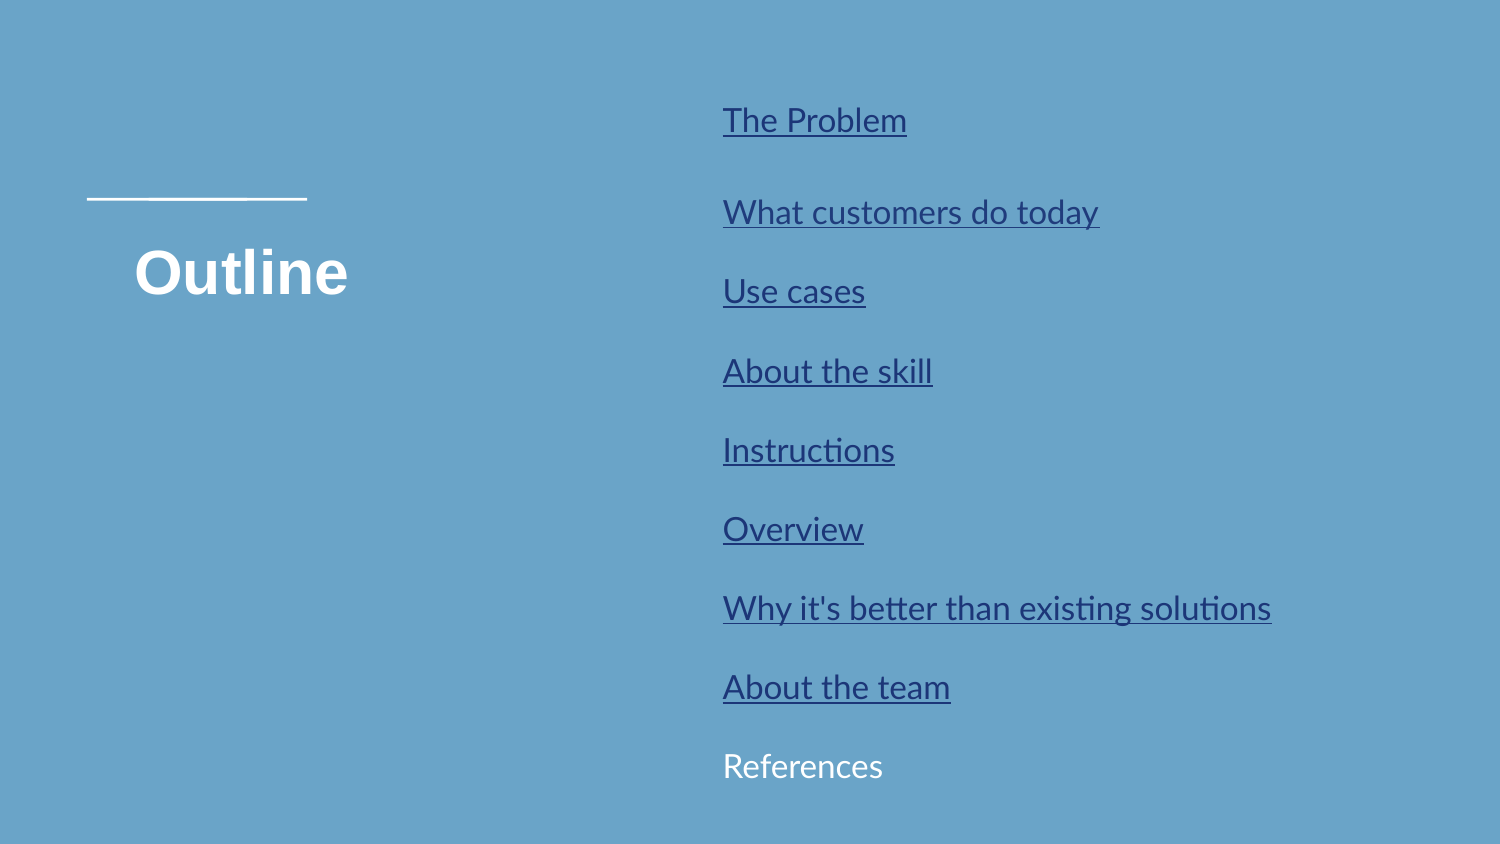

The Problem

What customers do today
Use cases
About the skill
Instructions
Overview
Why it's better than existing solutions
About the team
References

# Outline